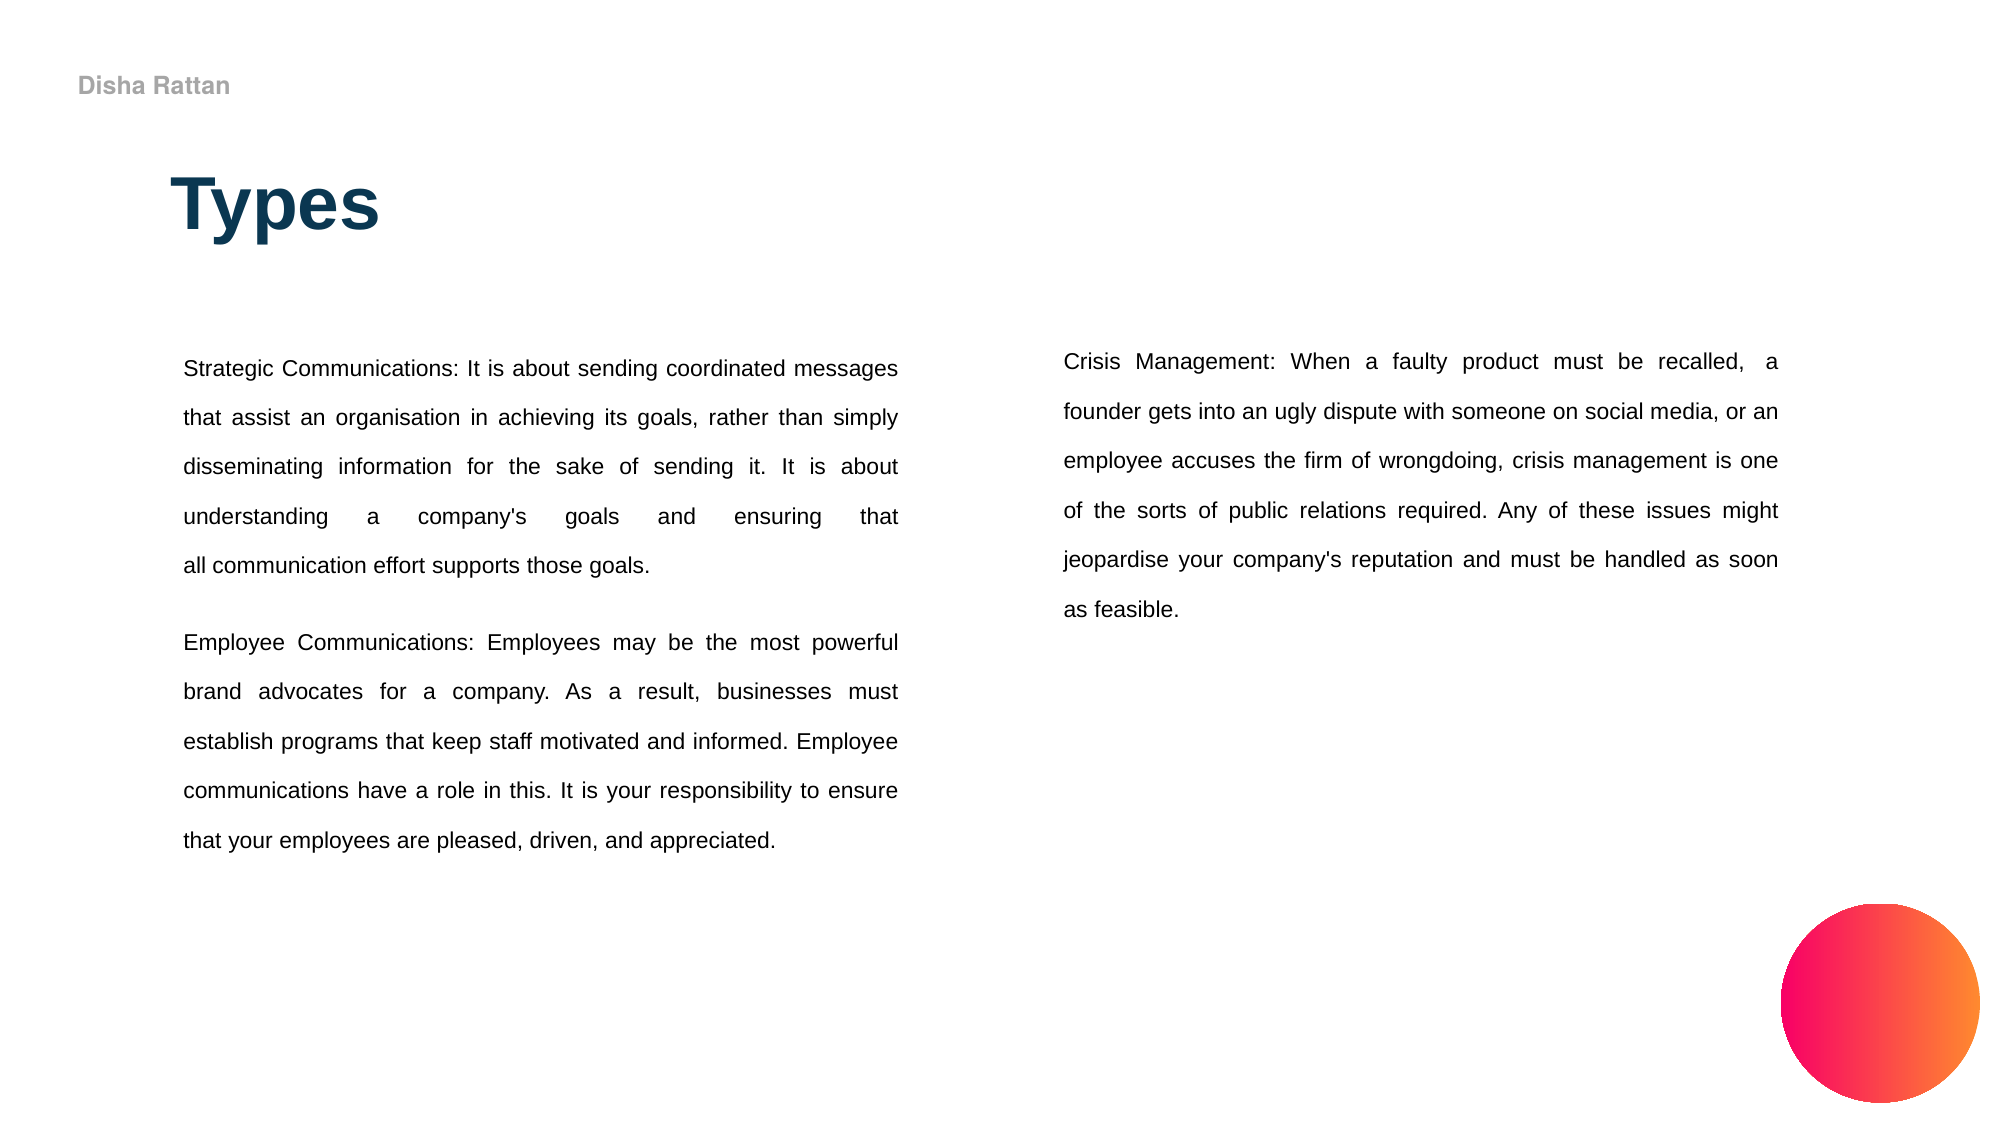

Disha Rattan
Types
Crisis Management: When a faulty product must be recalled,  a founder gets into an ugly dispute with someone on social media, or an employee accuses the firm of wrongdoing, crisis management is one of the sorts of public relations required. Any of these issues might jeopardise your company's reputation and must be handled as soon as feasible.
Strategic Communications: It is about sending coordinated messages that assist an organisation in achieving its goals, rather than simply disseminating information for the sake of sending it. It is about understanding a company's goals and ensuring that all communication effort supports those goals.

Employee Communications: Employees may be the most powerful brand advocates for a company. As a result, businesses must establish programs that keep staff motivated and informed. Employee communications have a role in this. It is your responsibility to ensure that your employees are pleased, driven, and appreciated.